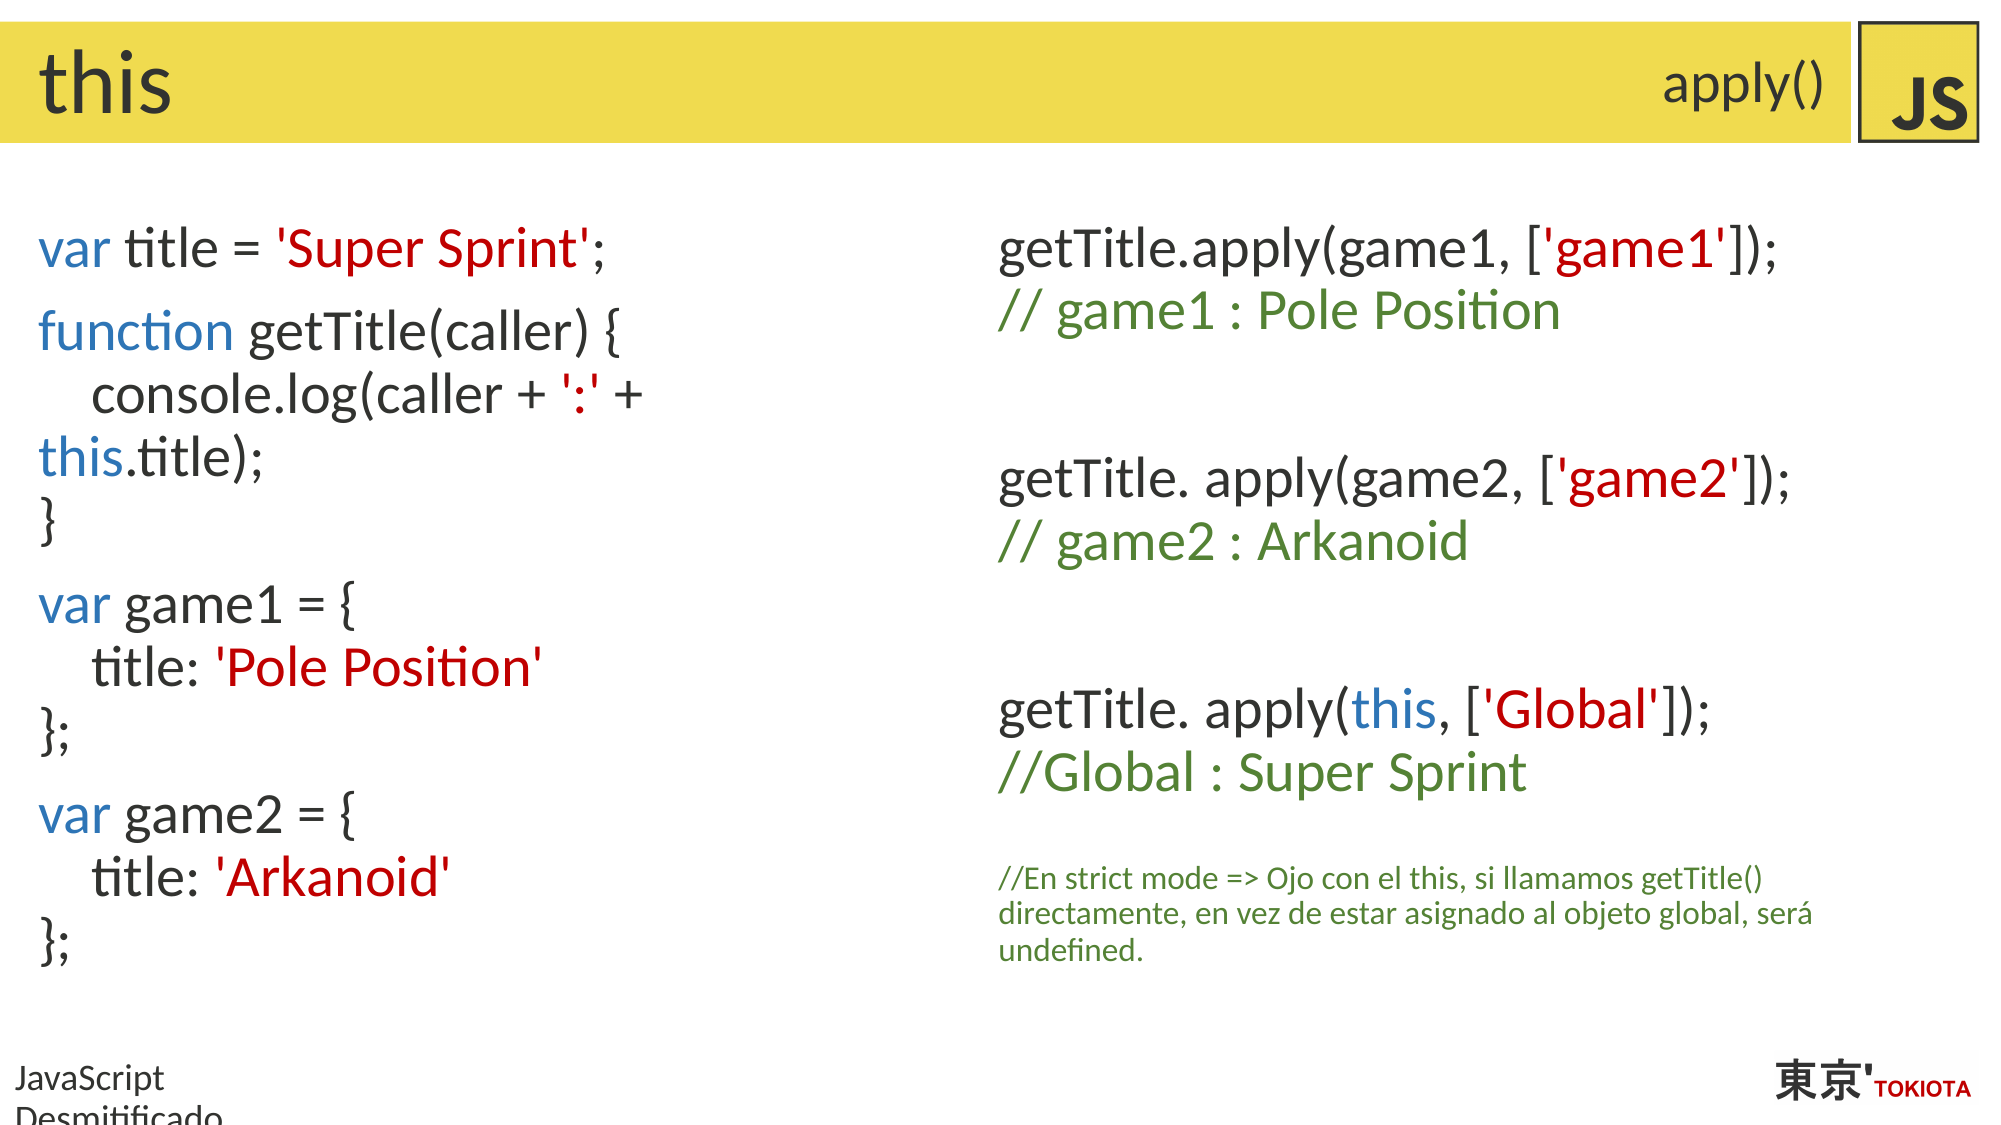

# this
apply()
var title = 'Super Sprint';
function getTitle(caller) {
    console.log(caller + ':' + this.title);
}
var game1 = {
    title: 'Pole Position'
};
var game2 = {
    title: 'Arkanoid'
};
getTitle.apply(game1, ['game1']);
// game1 : Pole Position

getTitle. apply(game2, ['game2']);
// game2 : Arkanoid

getTitle. apply(this, ['Global']);
//Global : Super Sprint
//En strict mode => Ojo con el this, si llamamos getTitle() directamente, en vez de estar asignado al objeto global, será undefined.